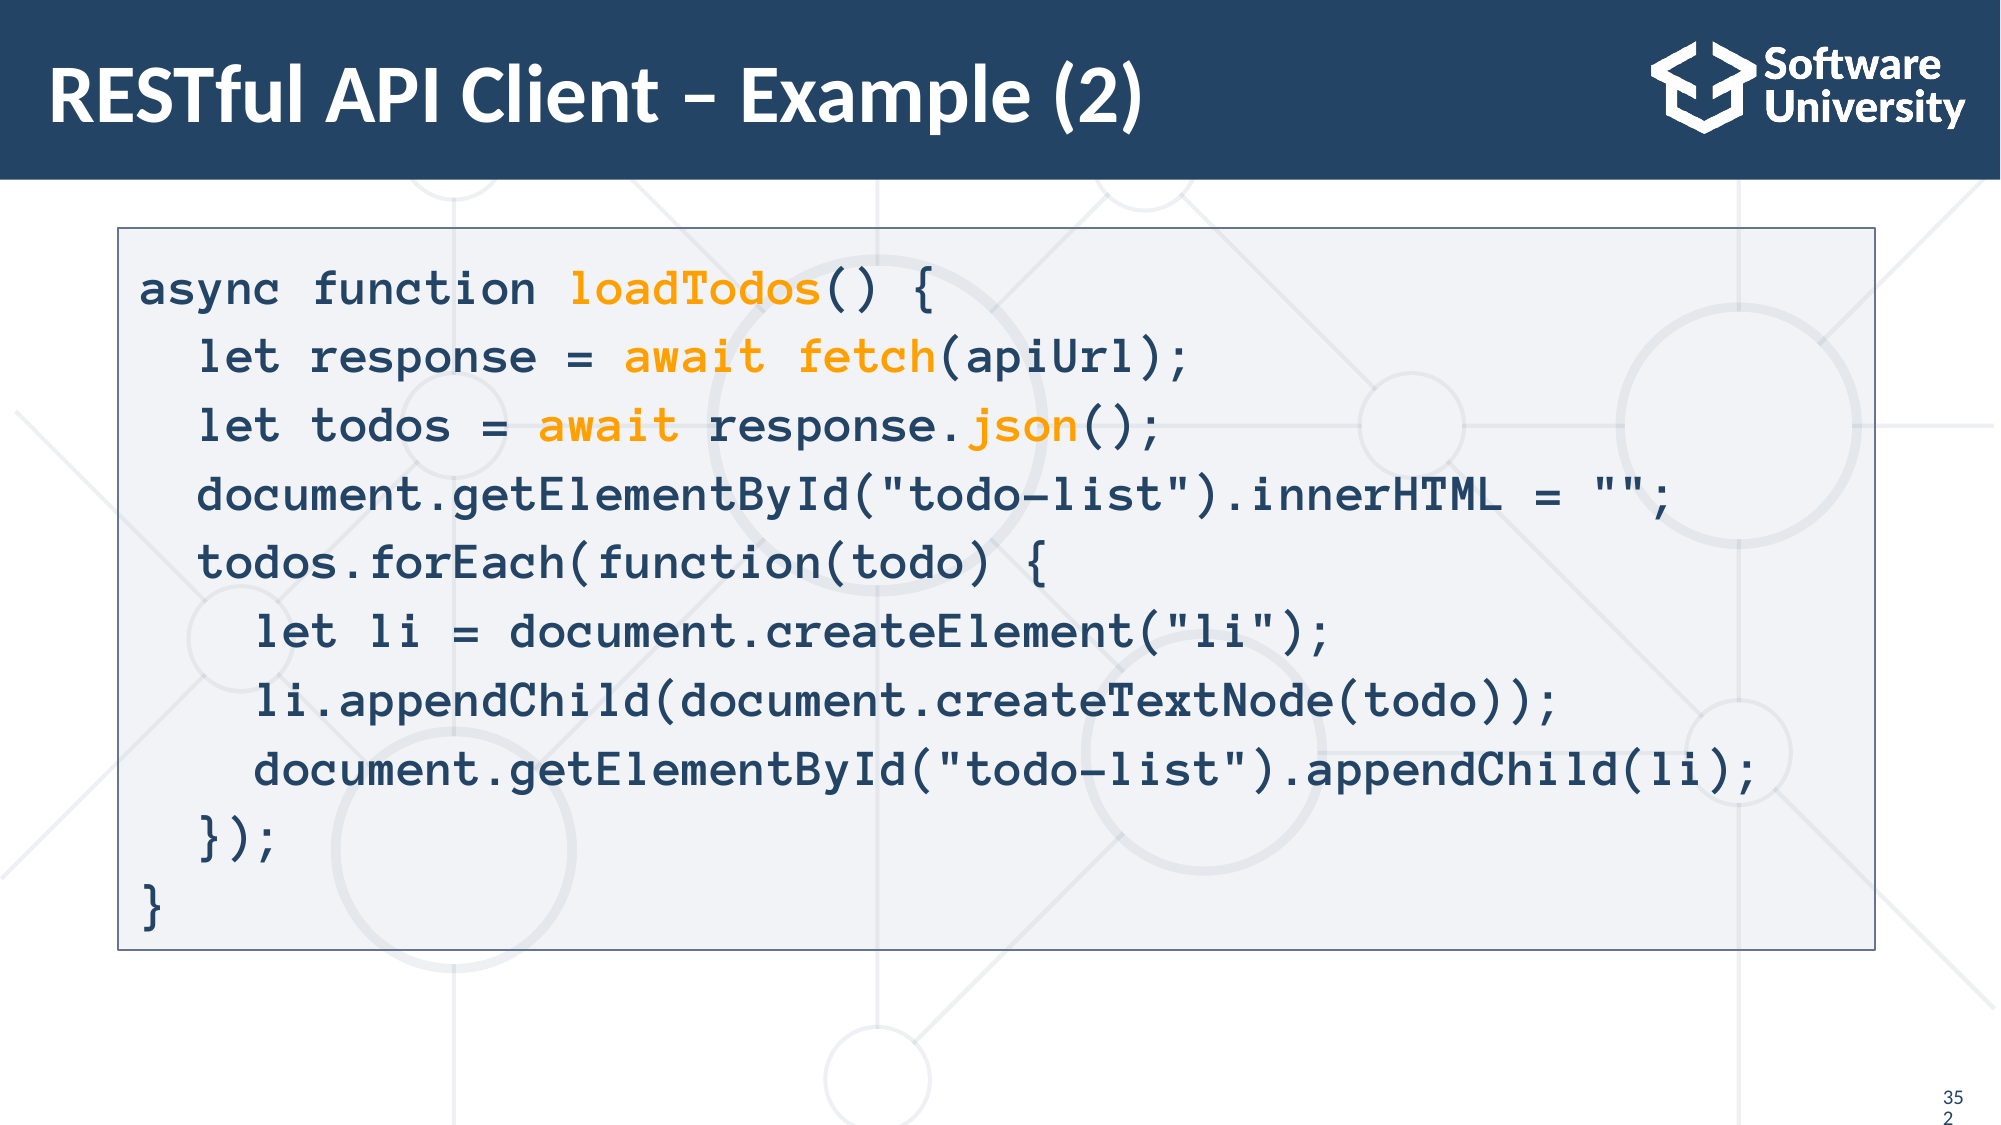

# RESTful API Client – Example (2)
async function loadTodos() {
  let response = await fetch(apiUrl);
  let todos = await response.json();
  document.getElementById("todo-list").innerHTML = "";
  todos.forEach(function(todo) {
    let li = document.createElement("li");
    li.appendChild(document.createTextNode(todo));
    document.getElementById("todo-list").appendChild(li);
  });
}
352